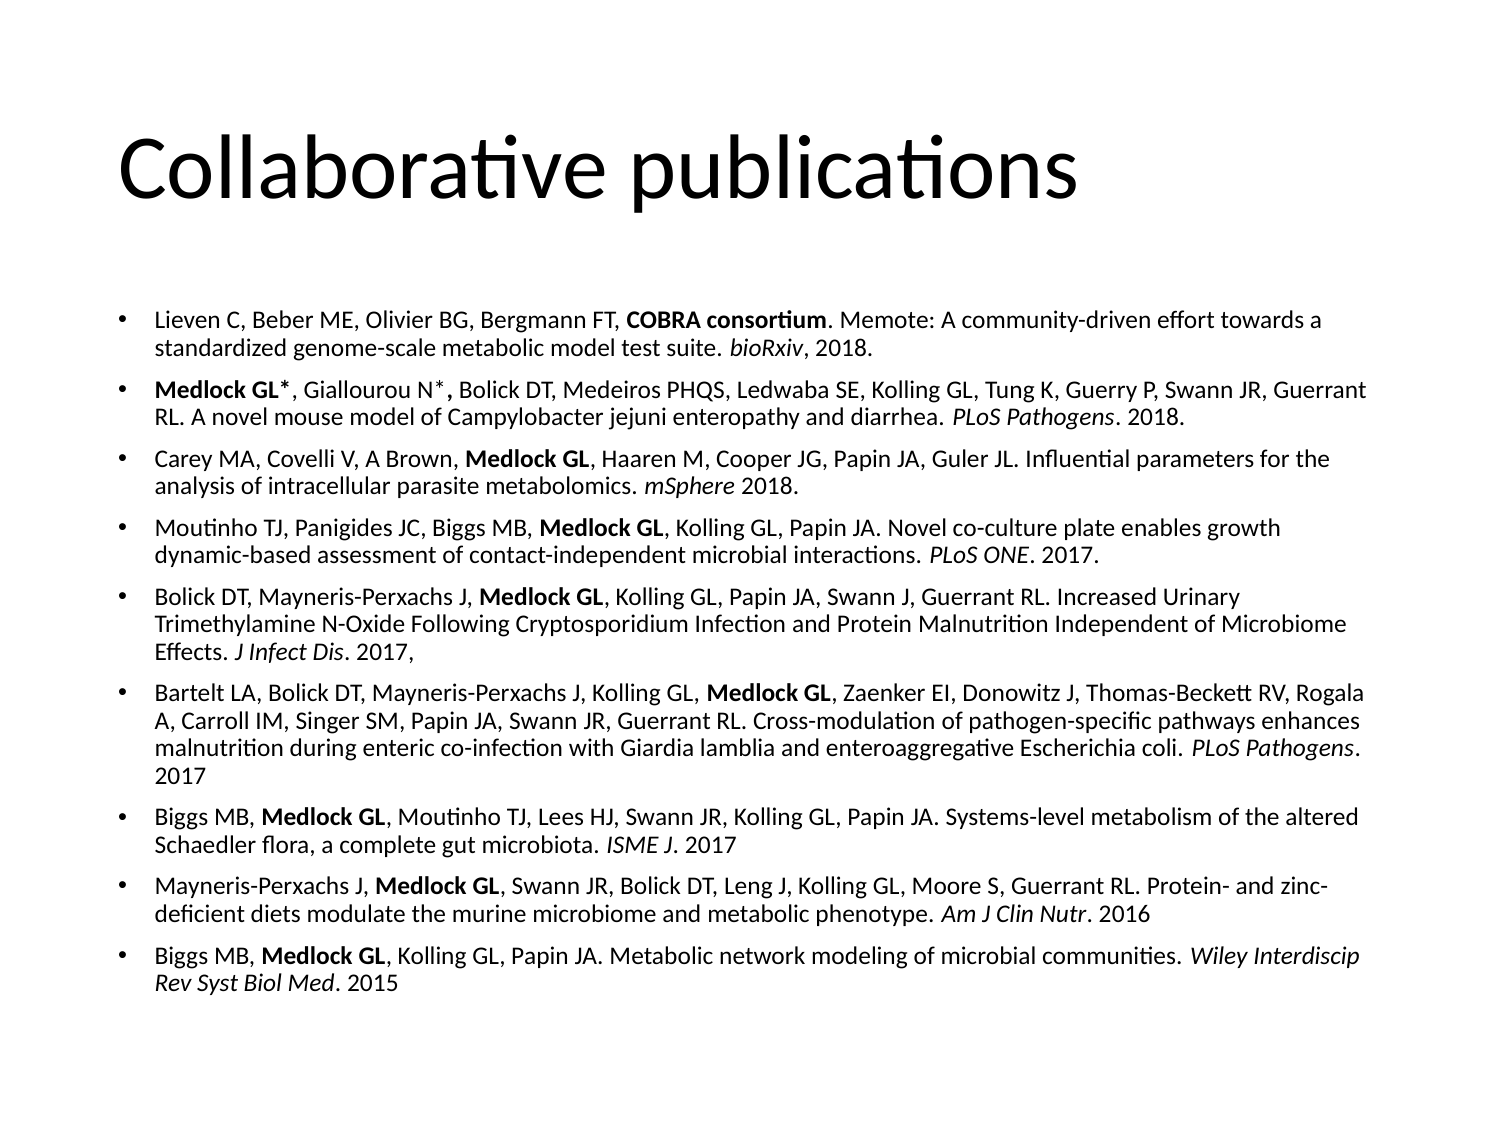

# Collaborative publications
Lieven C, Beber ME, Olivier BG, Bergmann FT, COBRA consortium. Memote: A community-driven effort towards a standardized genome-scale metabolic model test suite. bioRxiv, 2018.
Medlock GL*, Giallourou N*, Bolick DT, Medeiros PHQS, Ledwaba SE, Kolling GL, Tung K, Guerry P, Swann JR, Guerrant RL. A novel mouse model of Campylobacter jejuni enteropathy and diarrhea. PLoS Pathogens. 2018.
Carey MA, Covelli V, A Brown, Medlock GL, Haaren M, Cooper JG, Papin JA, Guler JL. Influential parameters for the analysis of intracellular parasite metabolomics. mSphere 2018.
Moutinho TJ, Panigides JC, Biggs MB, Medlock GL, Kolling GL, Papin JA. Novel co-culture plate enables growth dynamic-based assessment of contact-independent microbial interactions. PLoS ONE. 2017.
Bolick DT, Mayneris-Perxachs J, Medlock GL, Kolling GL, Papin JA, Swann J, Guerrant RL. Increased Urinary Trimethylamine N-Oxide Following Cryptosporidium Infection and Protein Malnutrition Independent of Microbiome Effects. J Infect Dis. 2017,
Bartelt LA, Bolick DT, Mayneris-Perxachs J, Kolling GL, Medlock GL, Zaenker EI, Donowitz J, Thomas-Beckett RV, Rogala A, Carroll IM, Singer SM, Papin JA, Swann JR, Guerrant RL. Cross-modulation of pathogen-specific pathways enhances malnutrition during enteric co-infection with Giardia lamblia and enteroaggregative Escherichia coli. PLoS Pathogens. 2017
Biggs MB, Medlock GL, Moutinho TJ, Lees HJ, Swann JR, Kolling GL, Papin JA. Systems-level metabolism of the altered Schaedler flora, a complete gut microbiota. ISME J. 2017
Mayneris-Perxachs J, Medlock GL, Swann JR, Bolick DT, Leng J, Kolling GL, Moore S, Guerrant RL. Protein- and zinc-deficient diets modulate the murine microbiome and metabolic phenotype. Am J Clin Nutr. 2016
Biggs MB, Medlock GL, Kolling GL, Papin JA. Metabolic network modeling of microbial communities. Wiley Interdiscip Rev Syst Biol Med. 2015